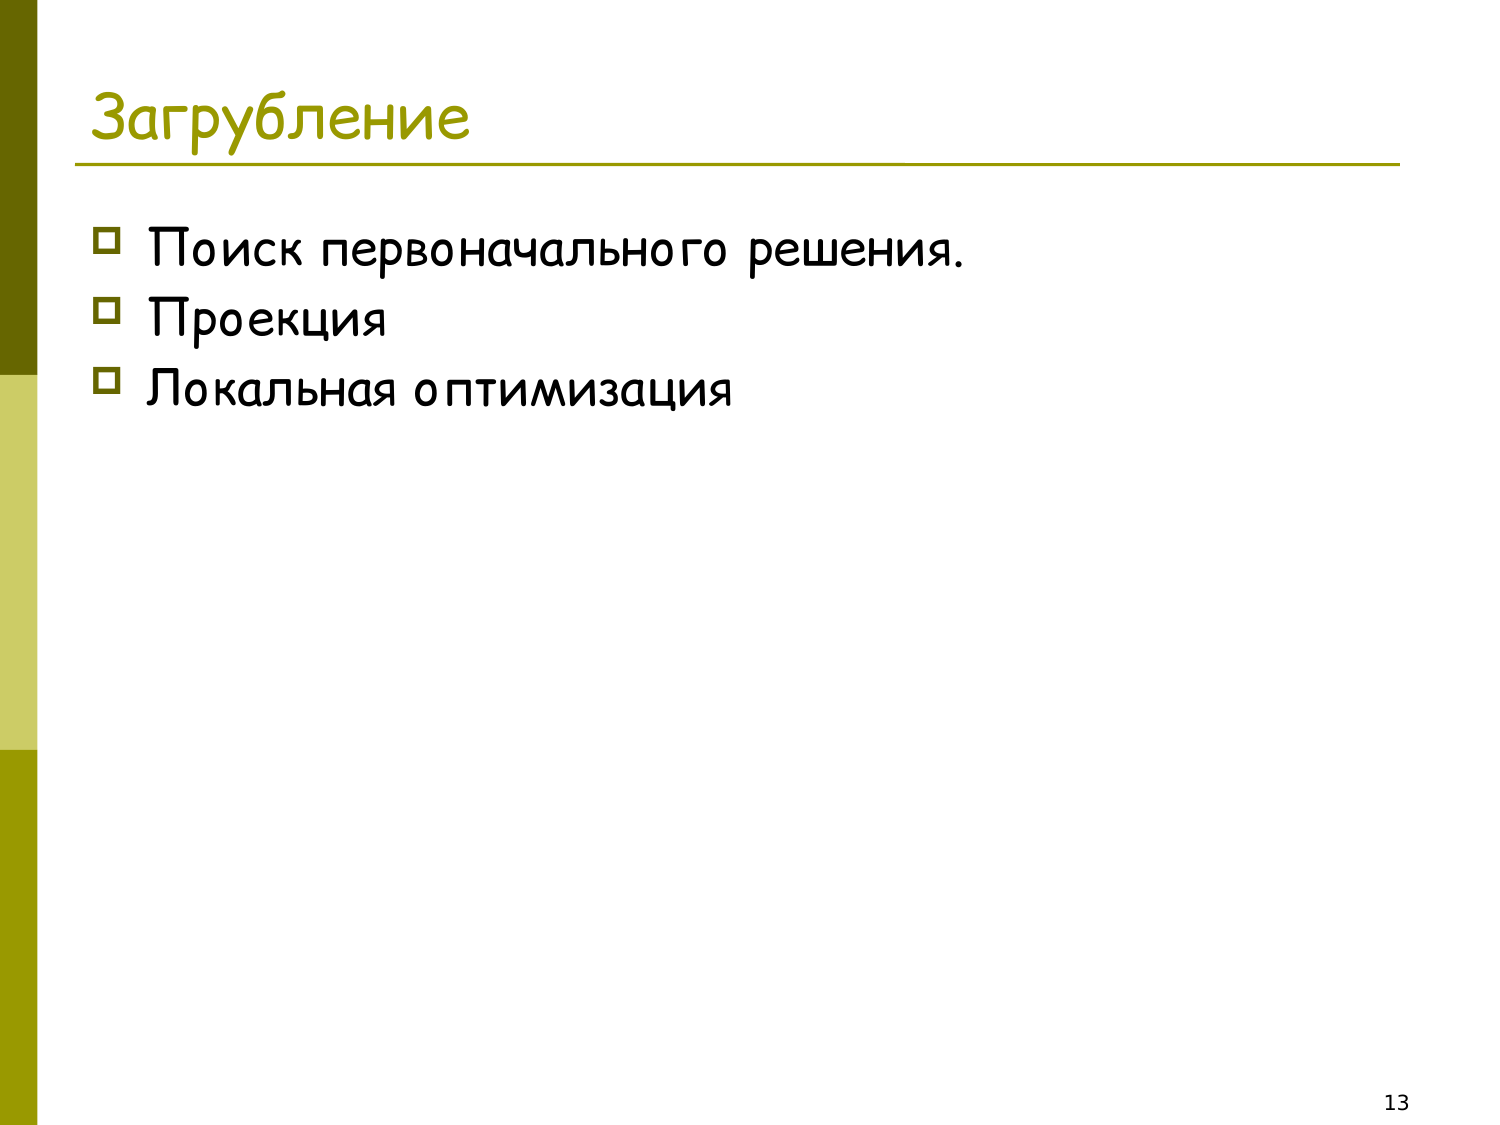

# Загрубление
Поиск первоначального решения.
Проекция
Локальная оптимизация

13